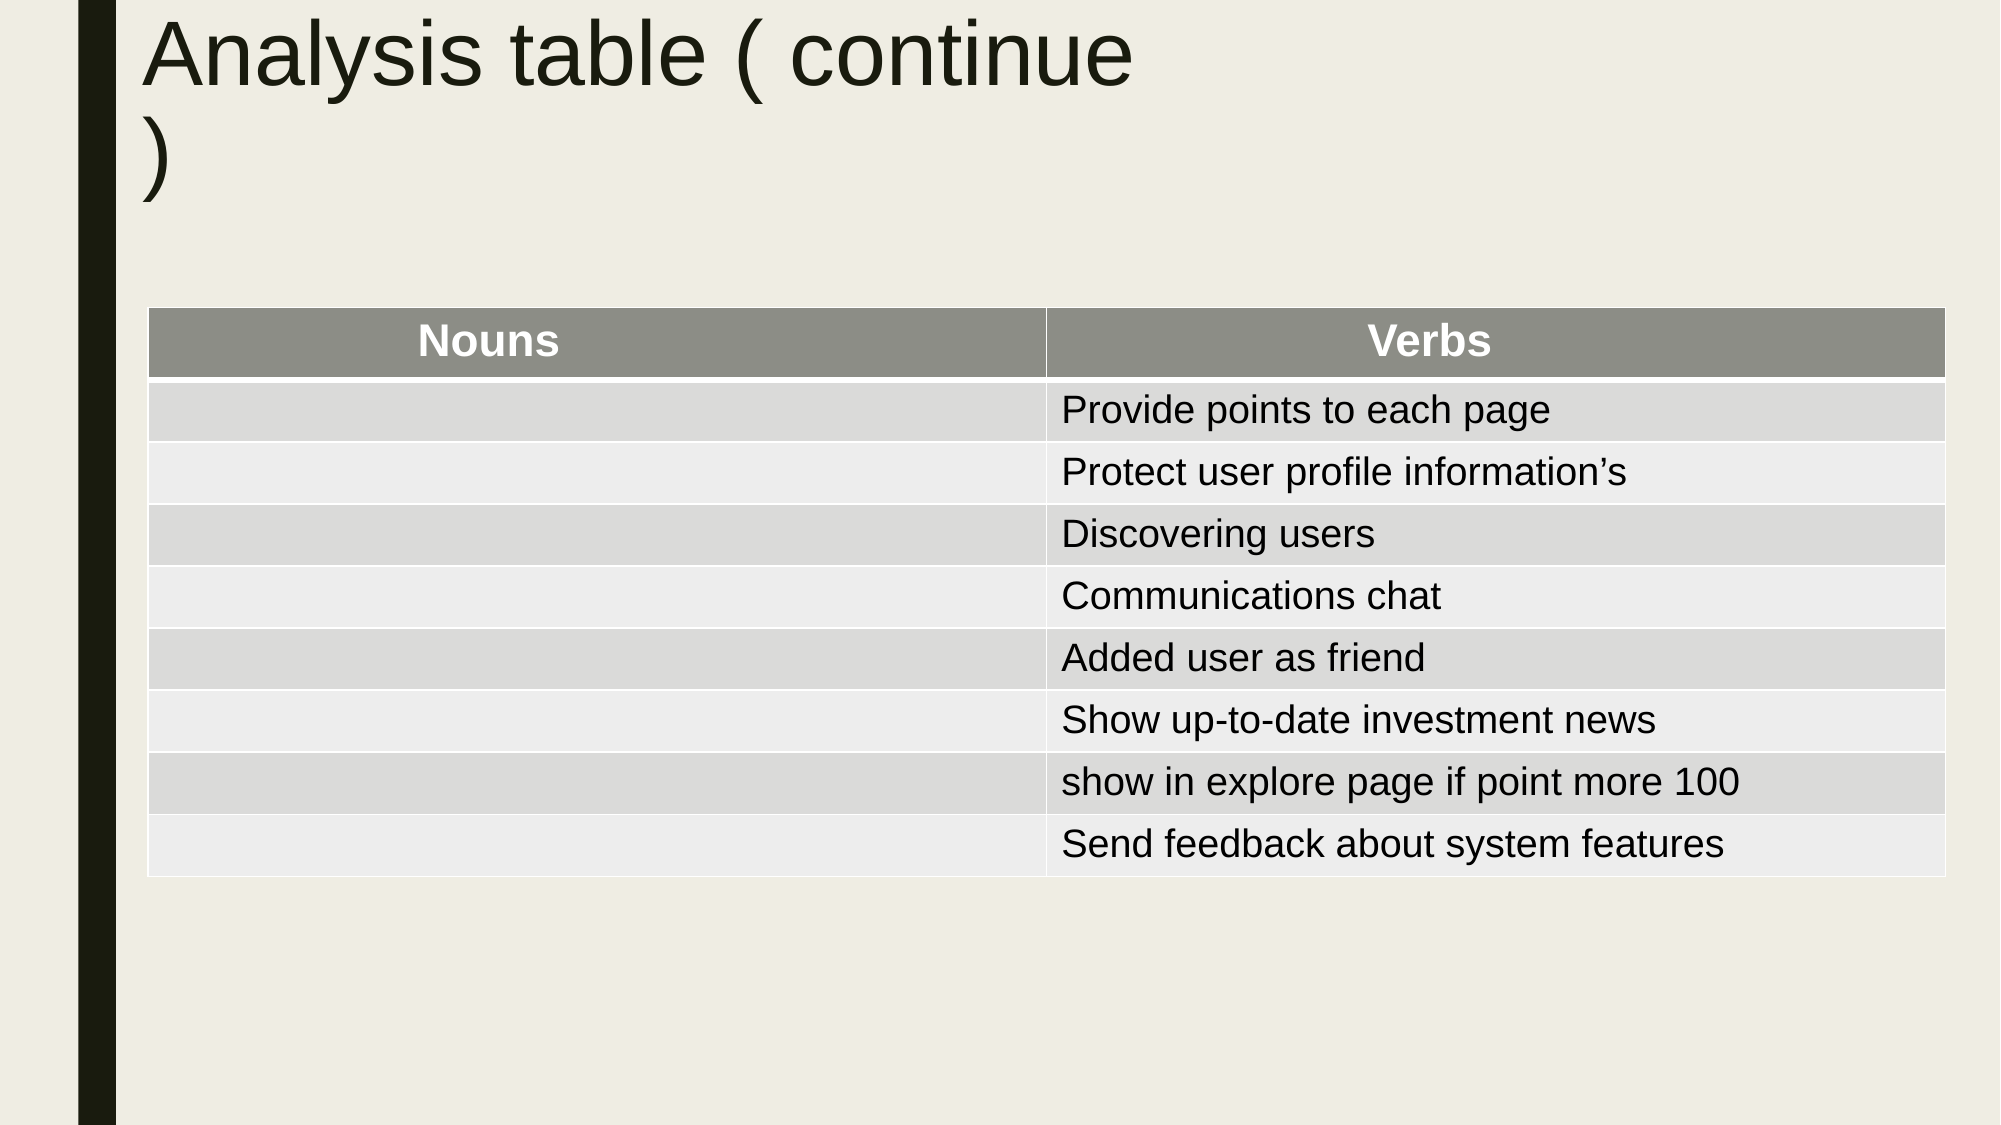

# Analysis table ( continue )
| Nouns | Verbs |
| --- | --- |
|  | Provide points to each page |
|  | Protect user profile information’s |
|  | Discovering users |
|  | Communications chat |
|  | Added user as friend |
|  | Show up-to-date investment news |
|  | show in explore page if point more 100 |
|  | Send feedback about system features |